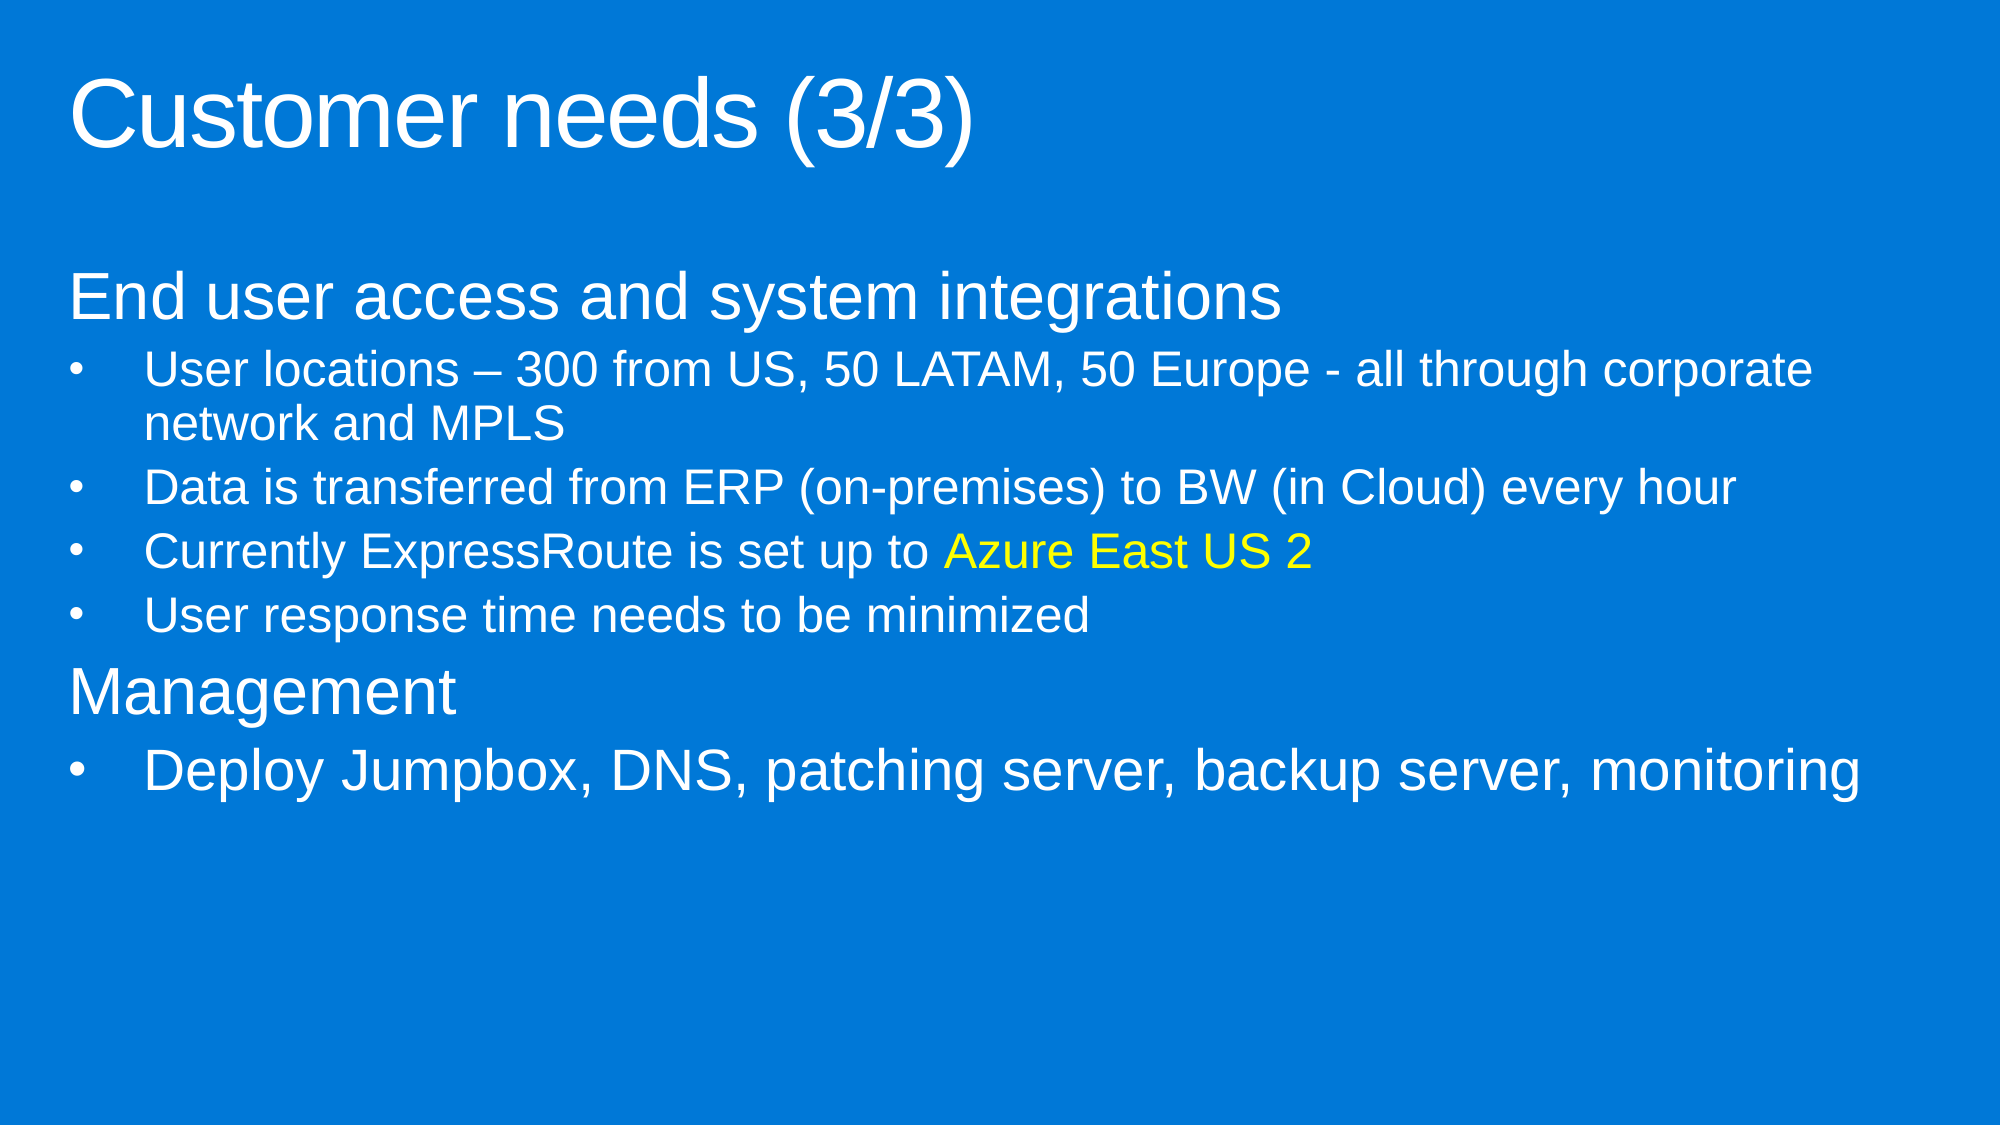

# Customer needs (3/3)
End user access and system integrations
User locations – 300 from US, 50 LATAM, 50 Europe - all through corporate network and MPLS
Data is transferred from ERP (on-premises) to BW (in Cloud) every hour
Currently ExpressRoute is set up to Azure East US 2
User response time needs to be minimized
Management
Deploy Jumpbox, DNS, patching server, backup server, monitoring